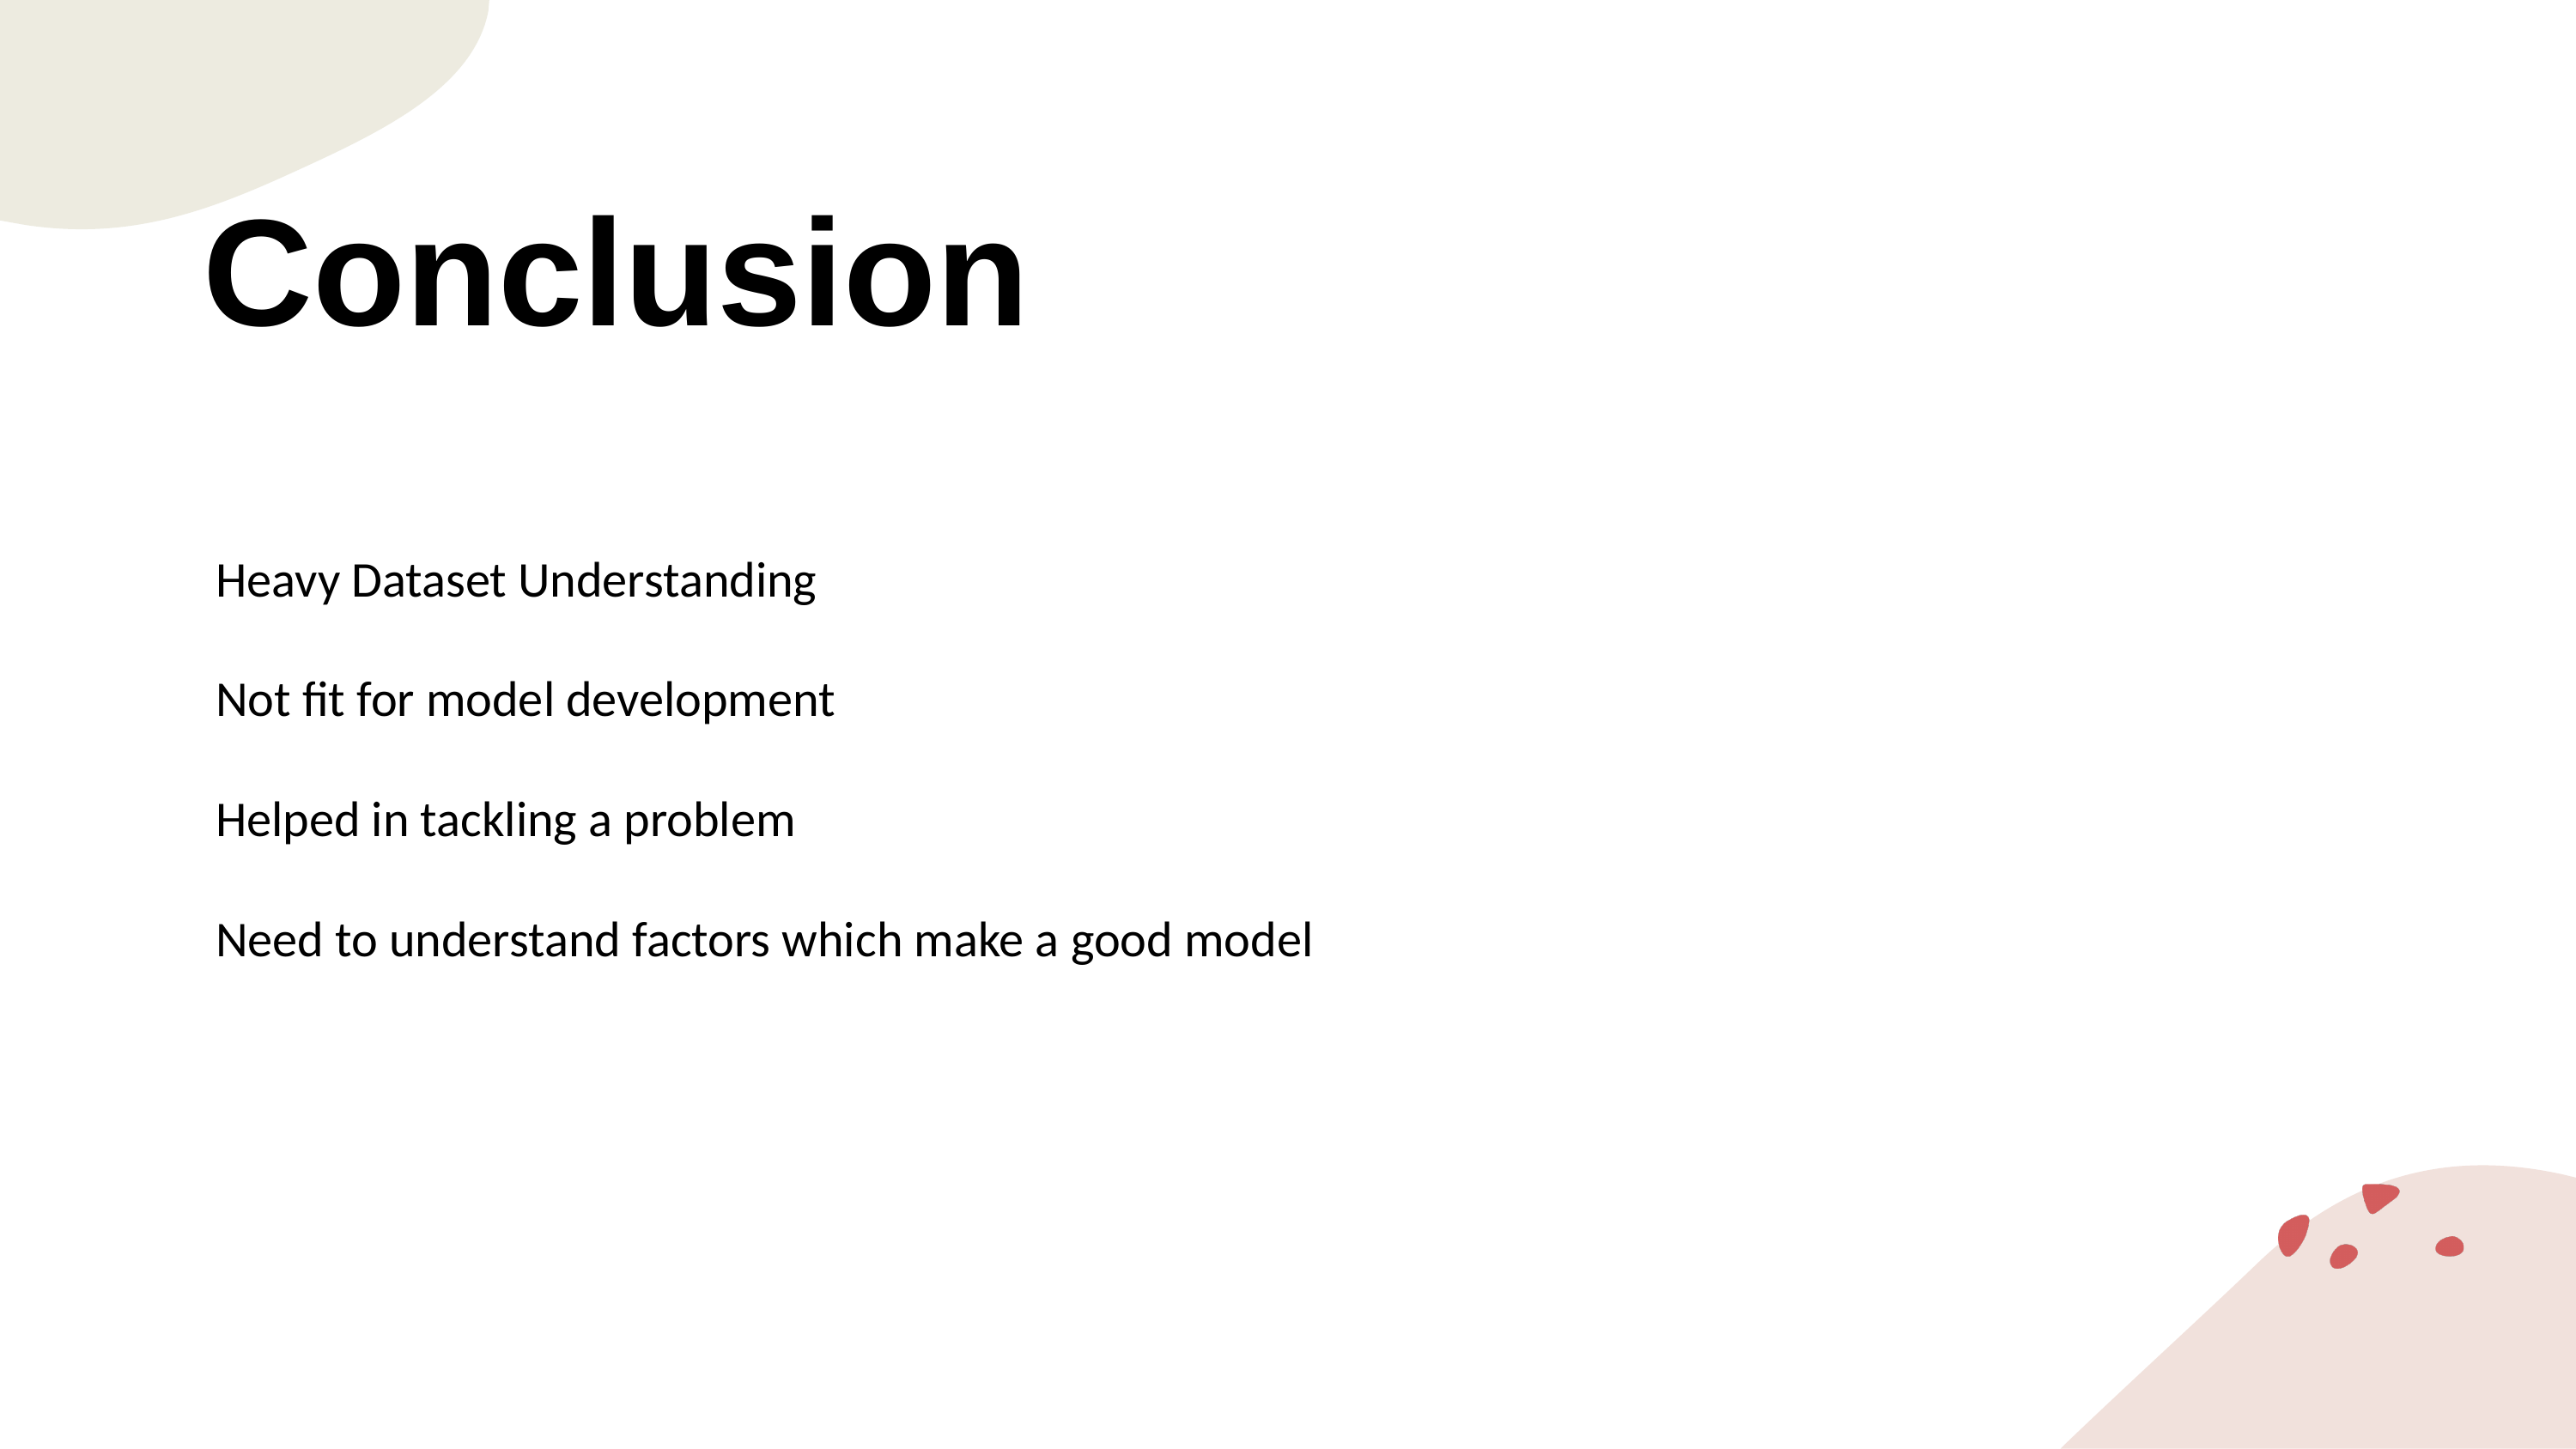

Conclusion
Heavy Dataset Understanding

Not fit for model development

Helped in tackling a problem

Need to understand factors which make a good model